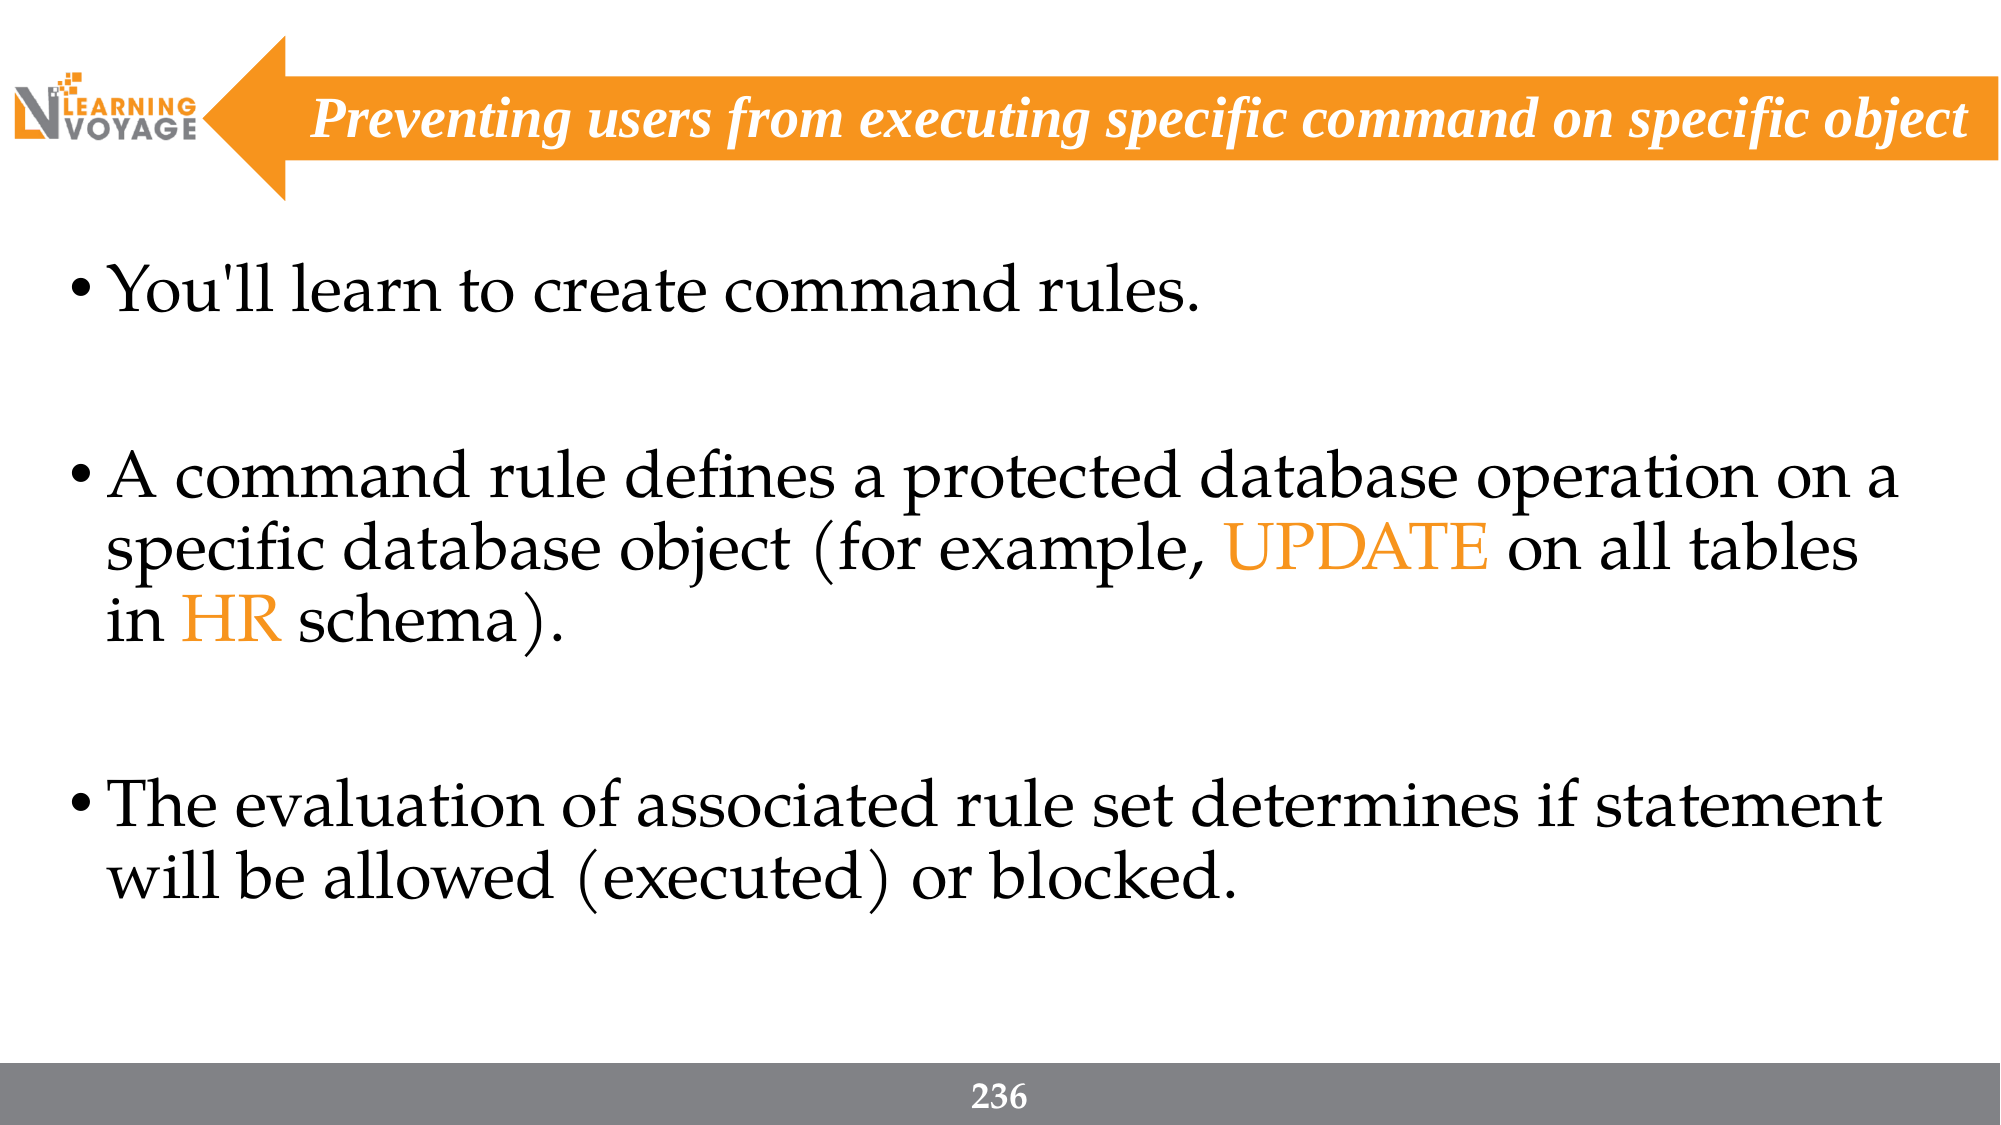

# Preventing users from executing specific command on specific object
You'll learn to create command rules.

A command rule defines a protected database operation on a specific database object (for example, UPDATE on all tables in HR schema).

The evaluation of associated rule set determines if statement will be allowed (executed) or blocked.
236